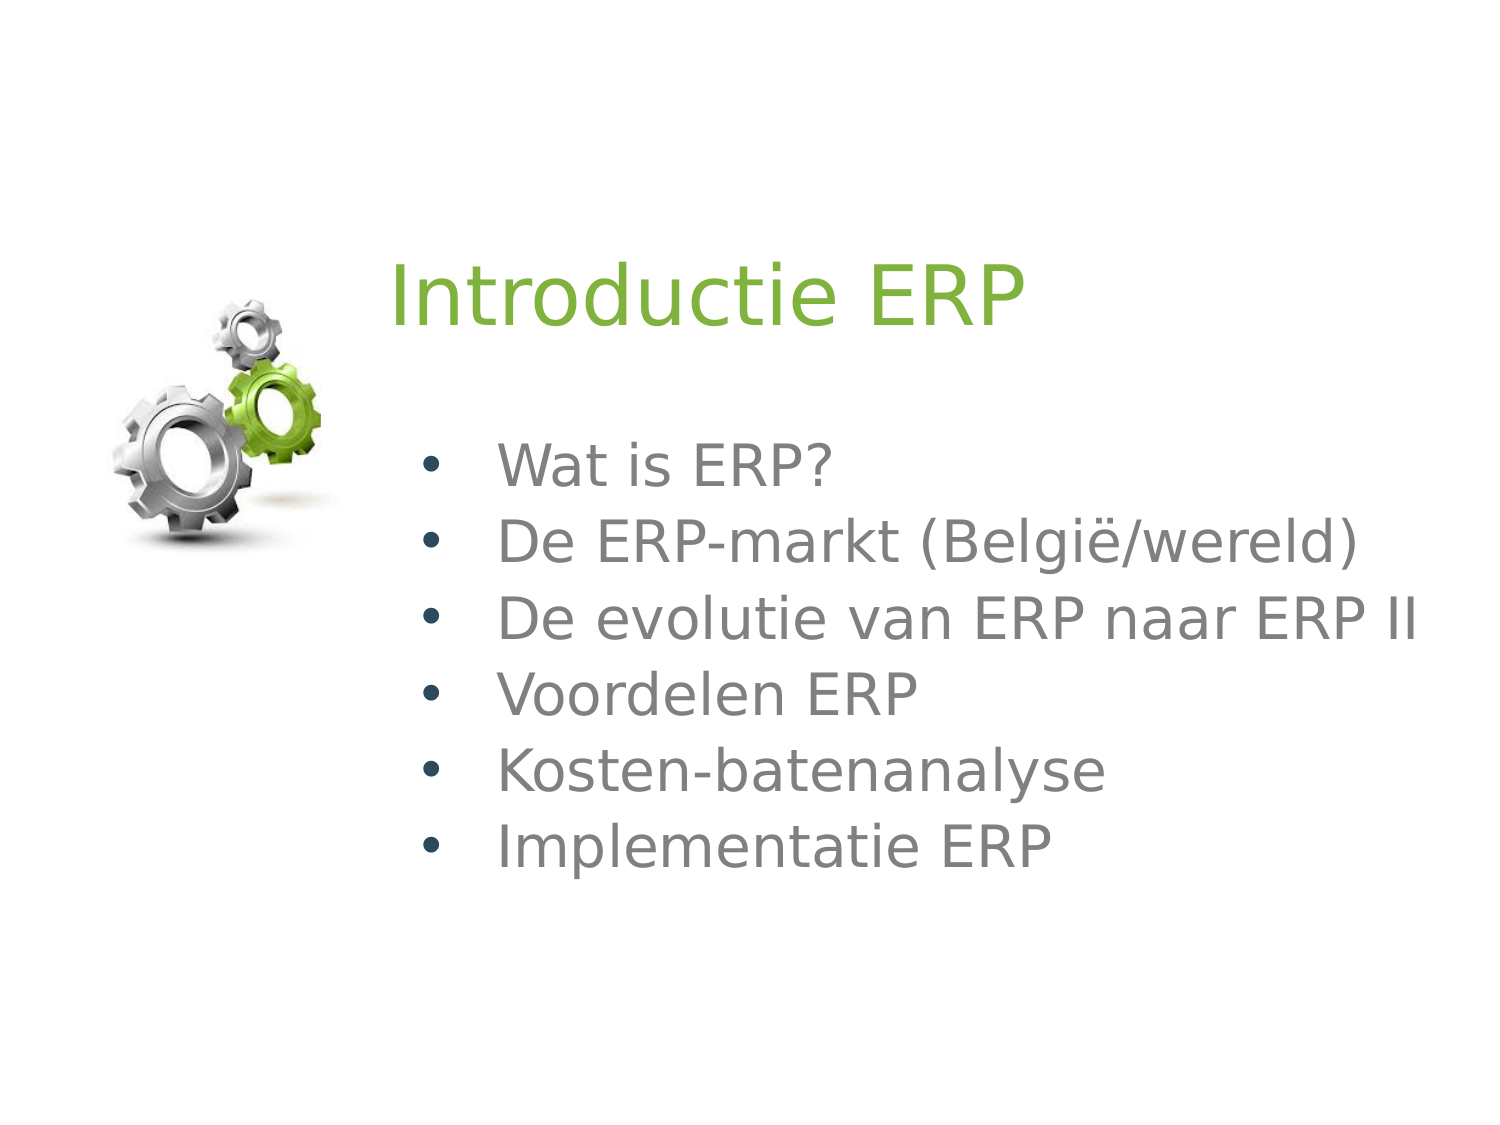

# Introductie ERP
Wat is ERP?
De ERP-markt (België/wereld)
De evolutie van ERP naar ERP II
Voordelen ERP
Kosten-batenanalyse
Implementatie ERP